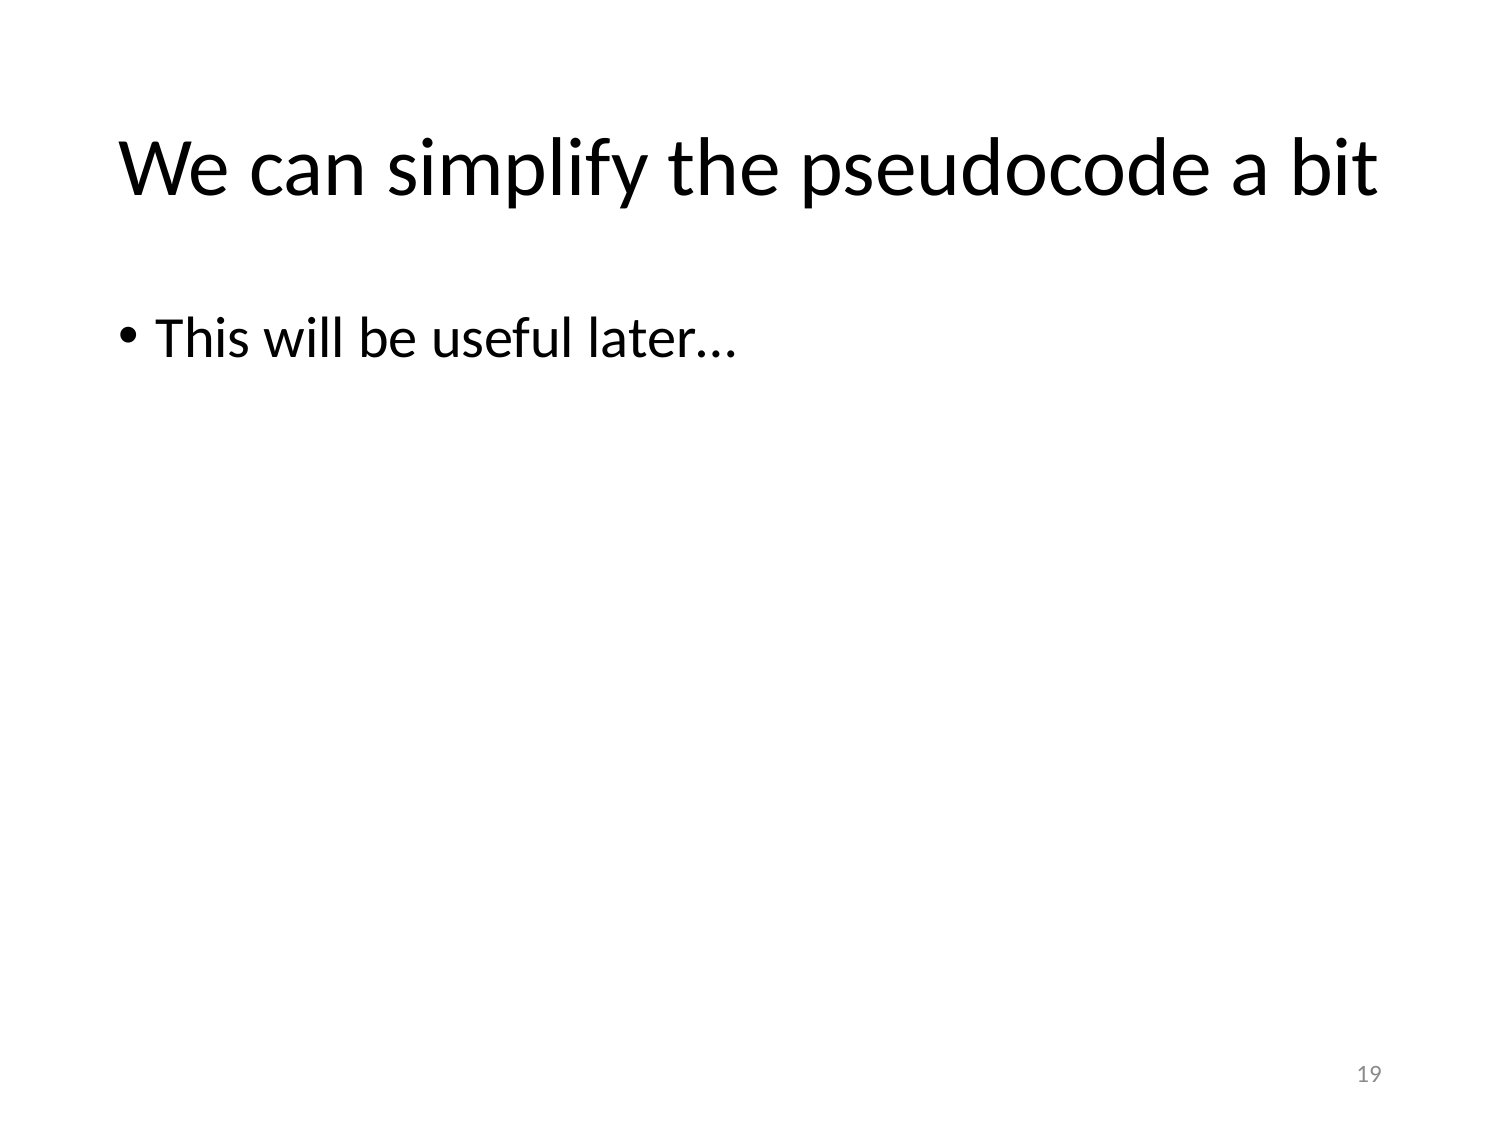

# We can simplify the pseudocode a bit
This will be useful later…
19